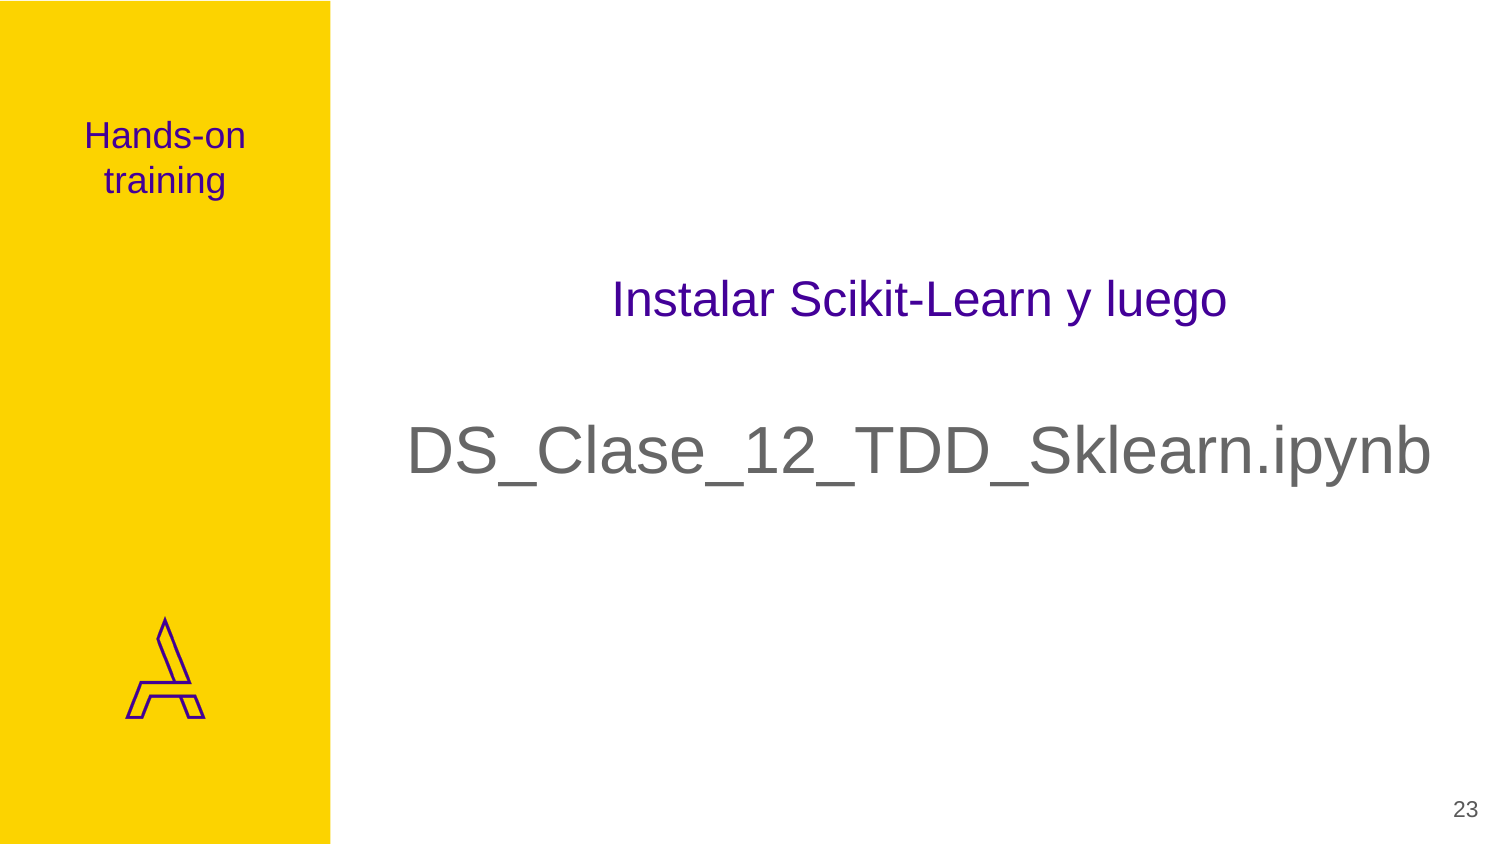

# Hands-on training
Instalar Scikit-Learn y luego

DS_Clase_12_TDD_Sklearn.ipynb
23